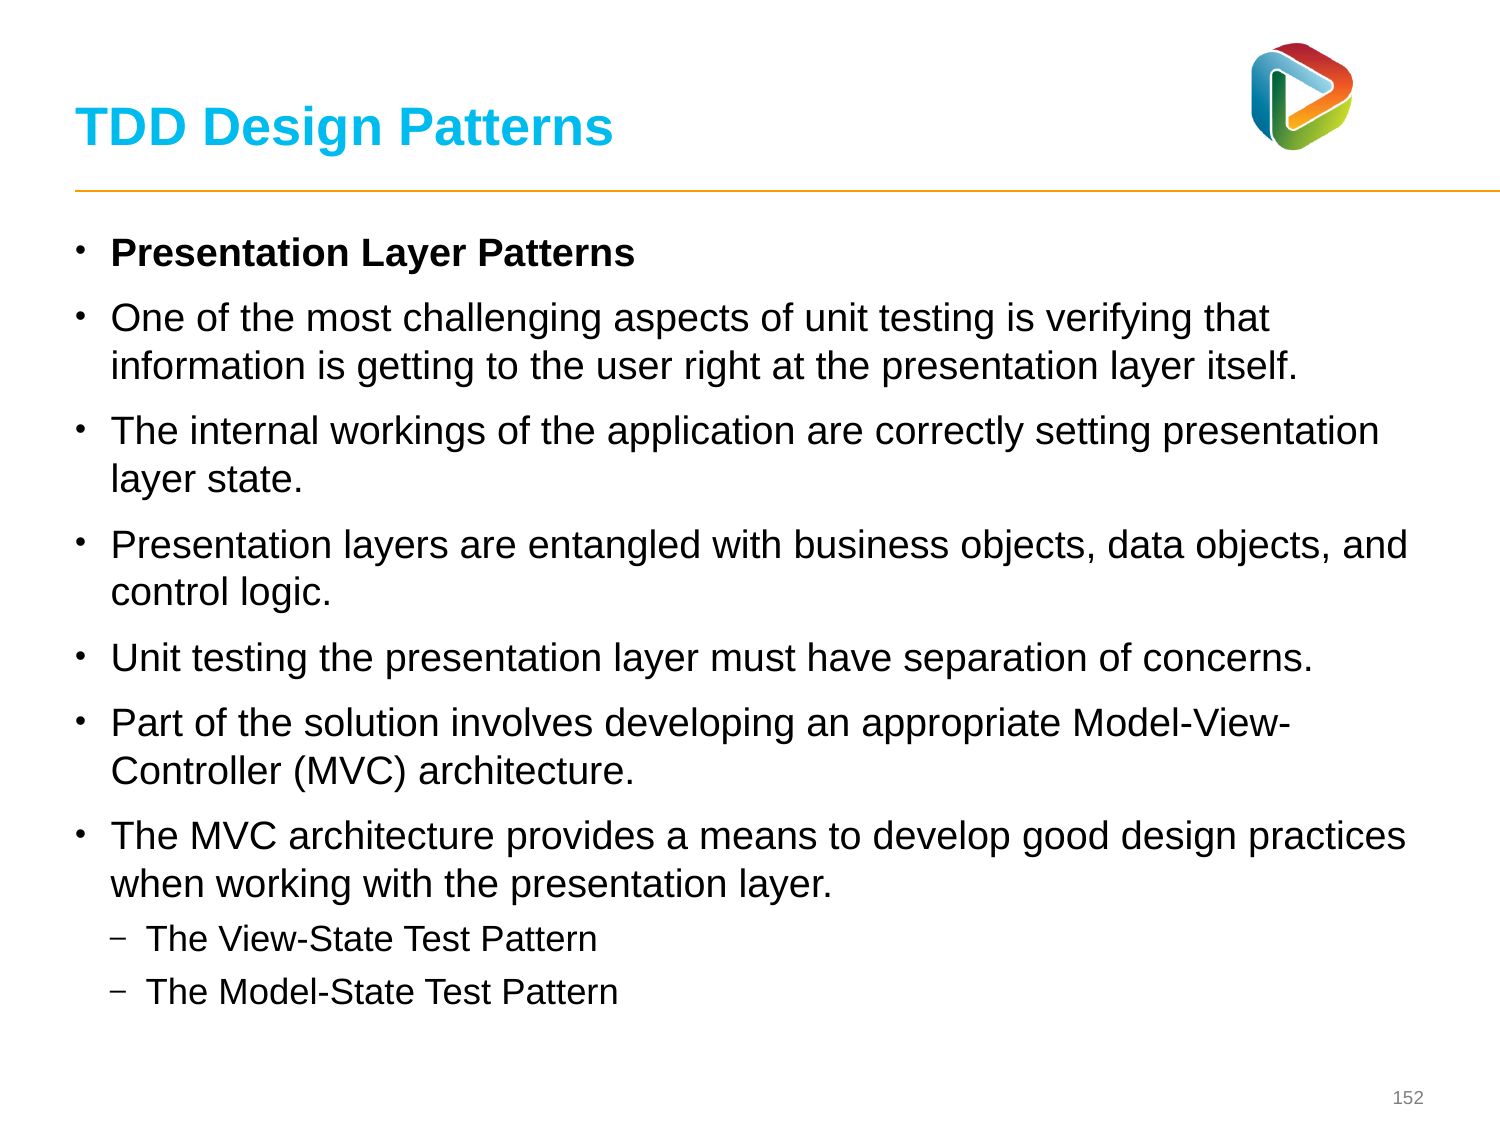

# TDD Design Patterns
Presentation Layer Patterns
One of the most challenging aspects of unit testing is verifying that information is getting to the user right at the presentation layer itself.
The internal workings of the application are correctly setting presentation layer state.
Presentation layers are entangled with business objects, data objects, and control logic.
Unit testing the presentation layer must have separation of concerns.
Part of the solution involves developing an appropriate Model-View-Controller (MVC) architecture.
The MVC architecture provides a means to develop good design practices when working with the presentation layer.
The View-State Test Pattern
The Model-State Test Pattern